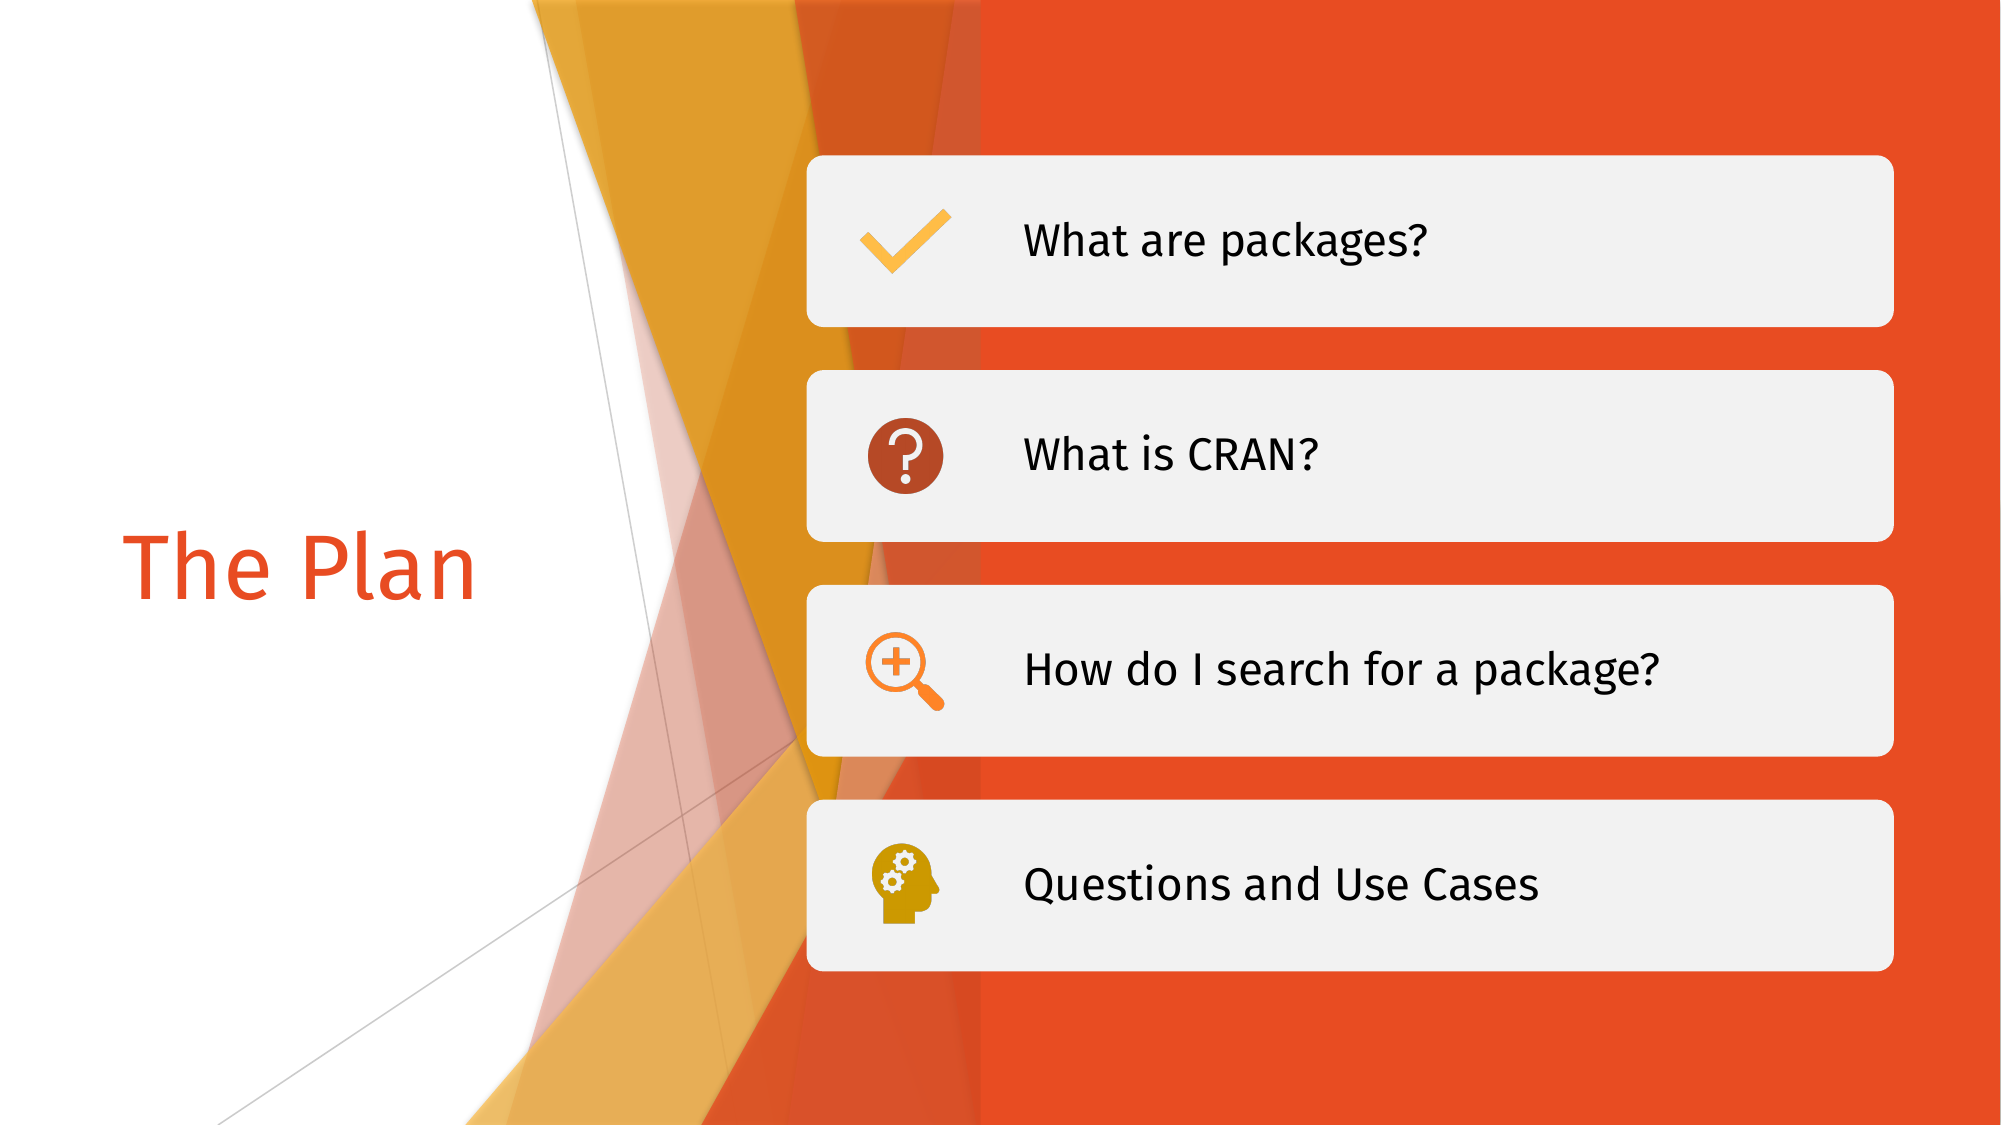

What are packages?
What is CRAN?
How do I search for a package?
Questions and Use Cases
# The Plan